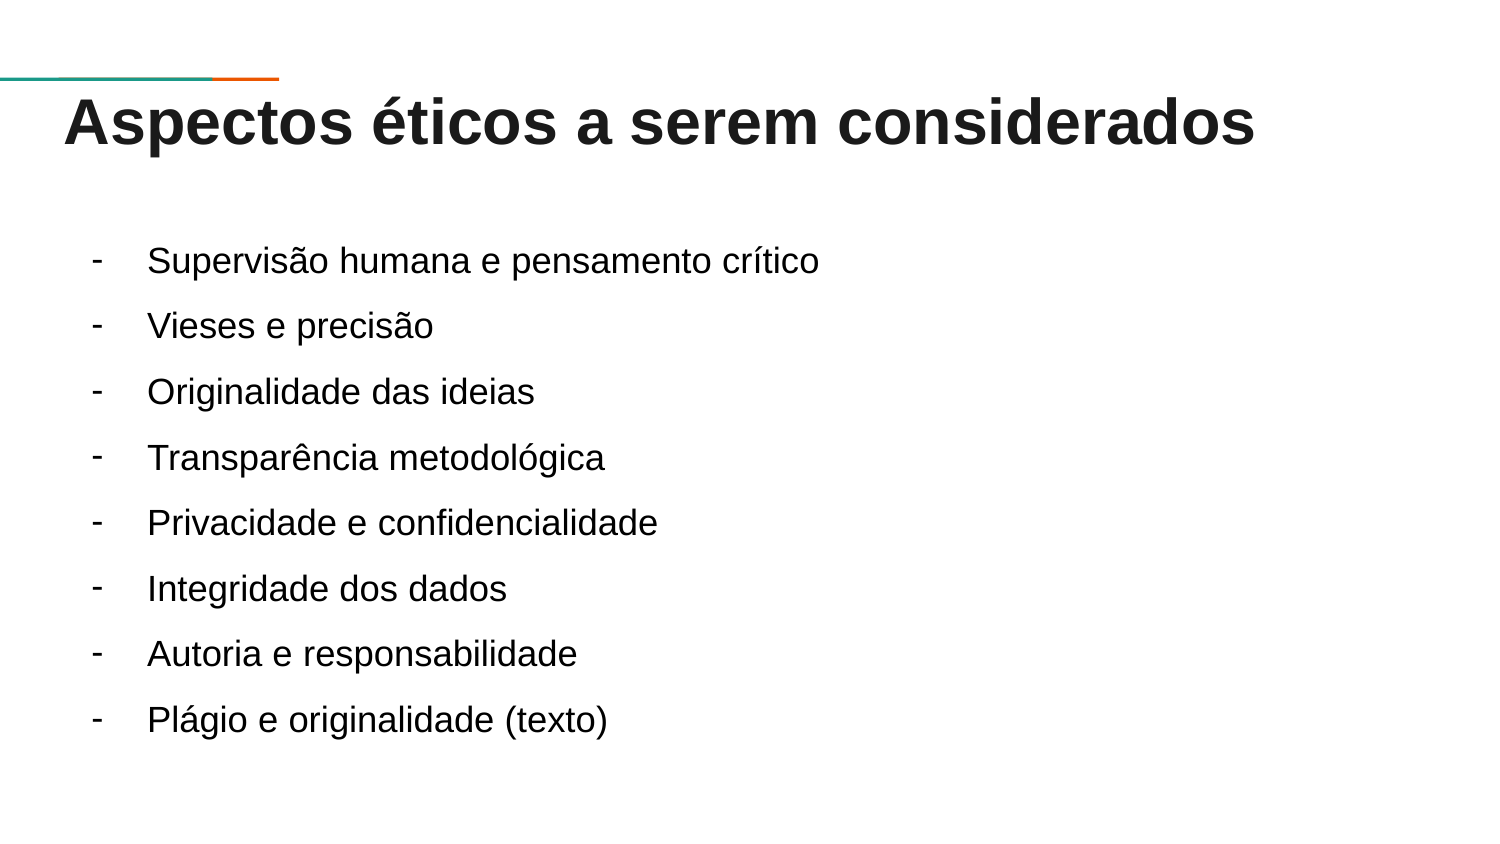

# Aspectos éticos a serem considerados
Supervisão humana e pensamento crítico
Vieses e precisão
Originalidade das ideias
Transparência metodológica
Privacidade e confidencialidade
Integridade dos dados
Autoria e responsabilidade
Plágio e originalidade (texto)